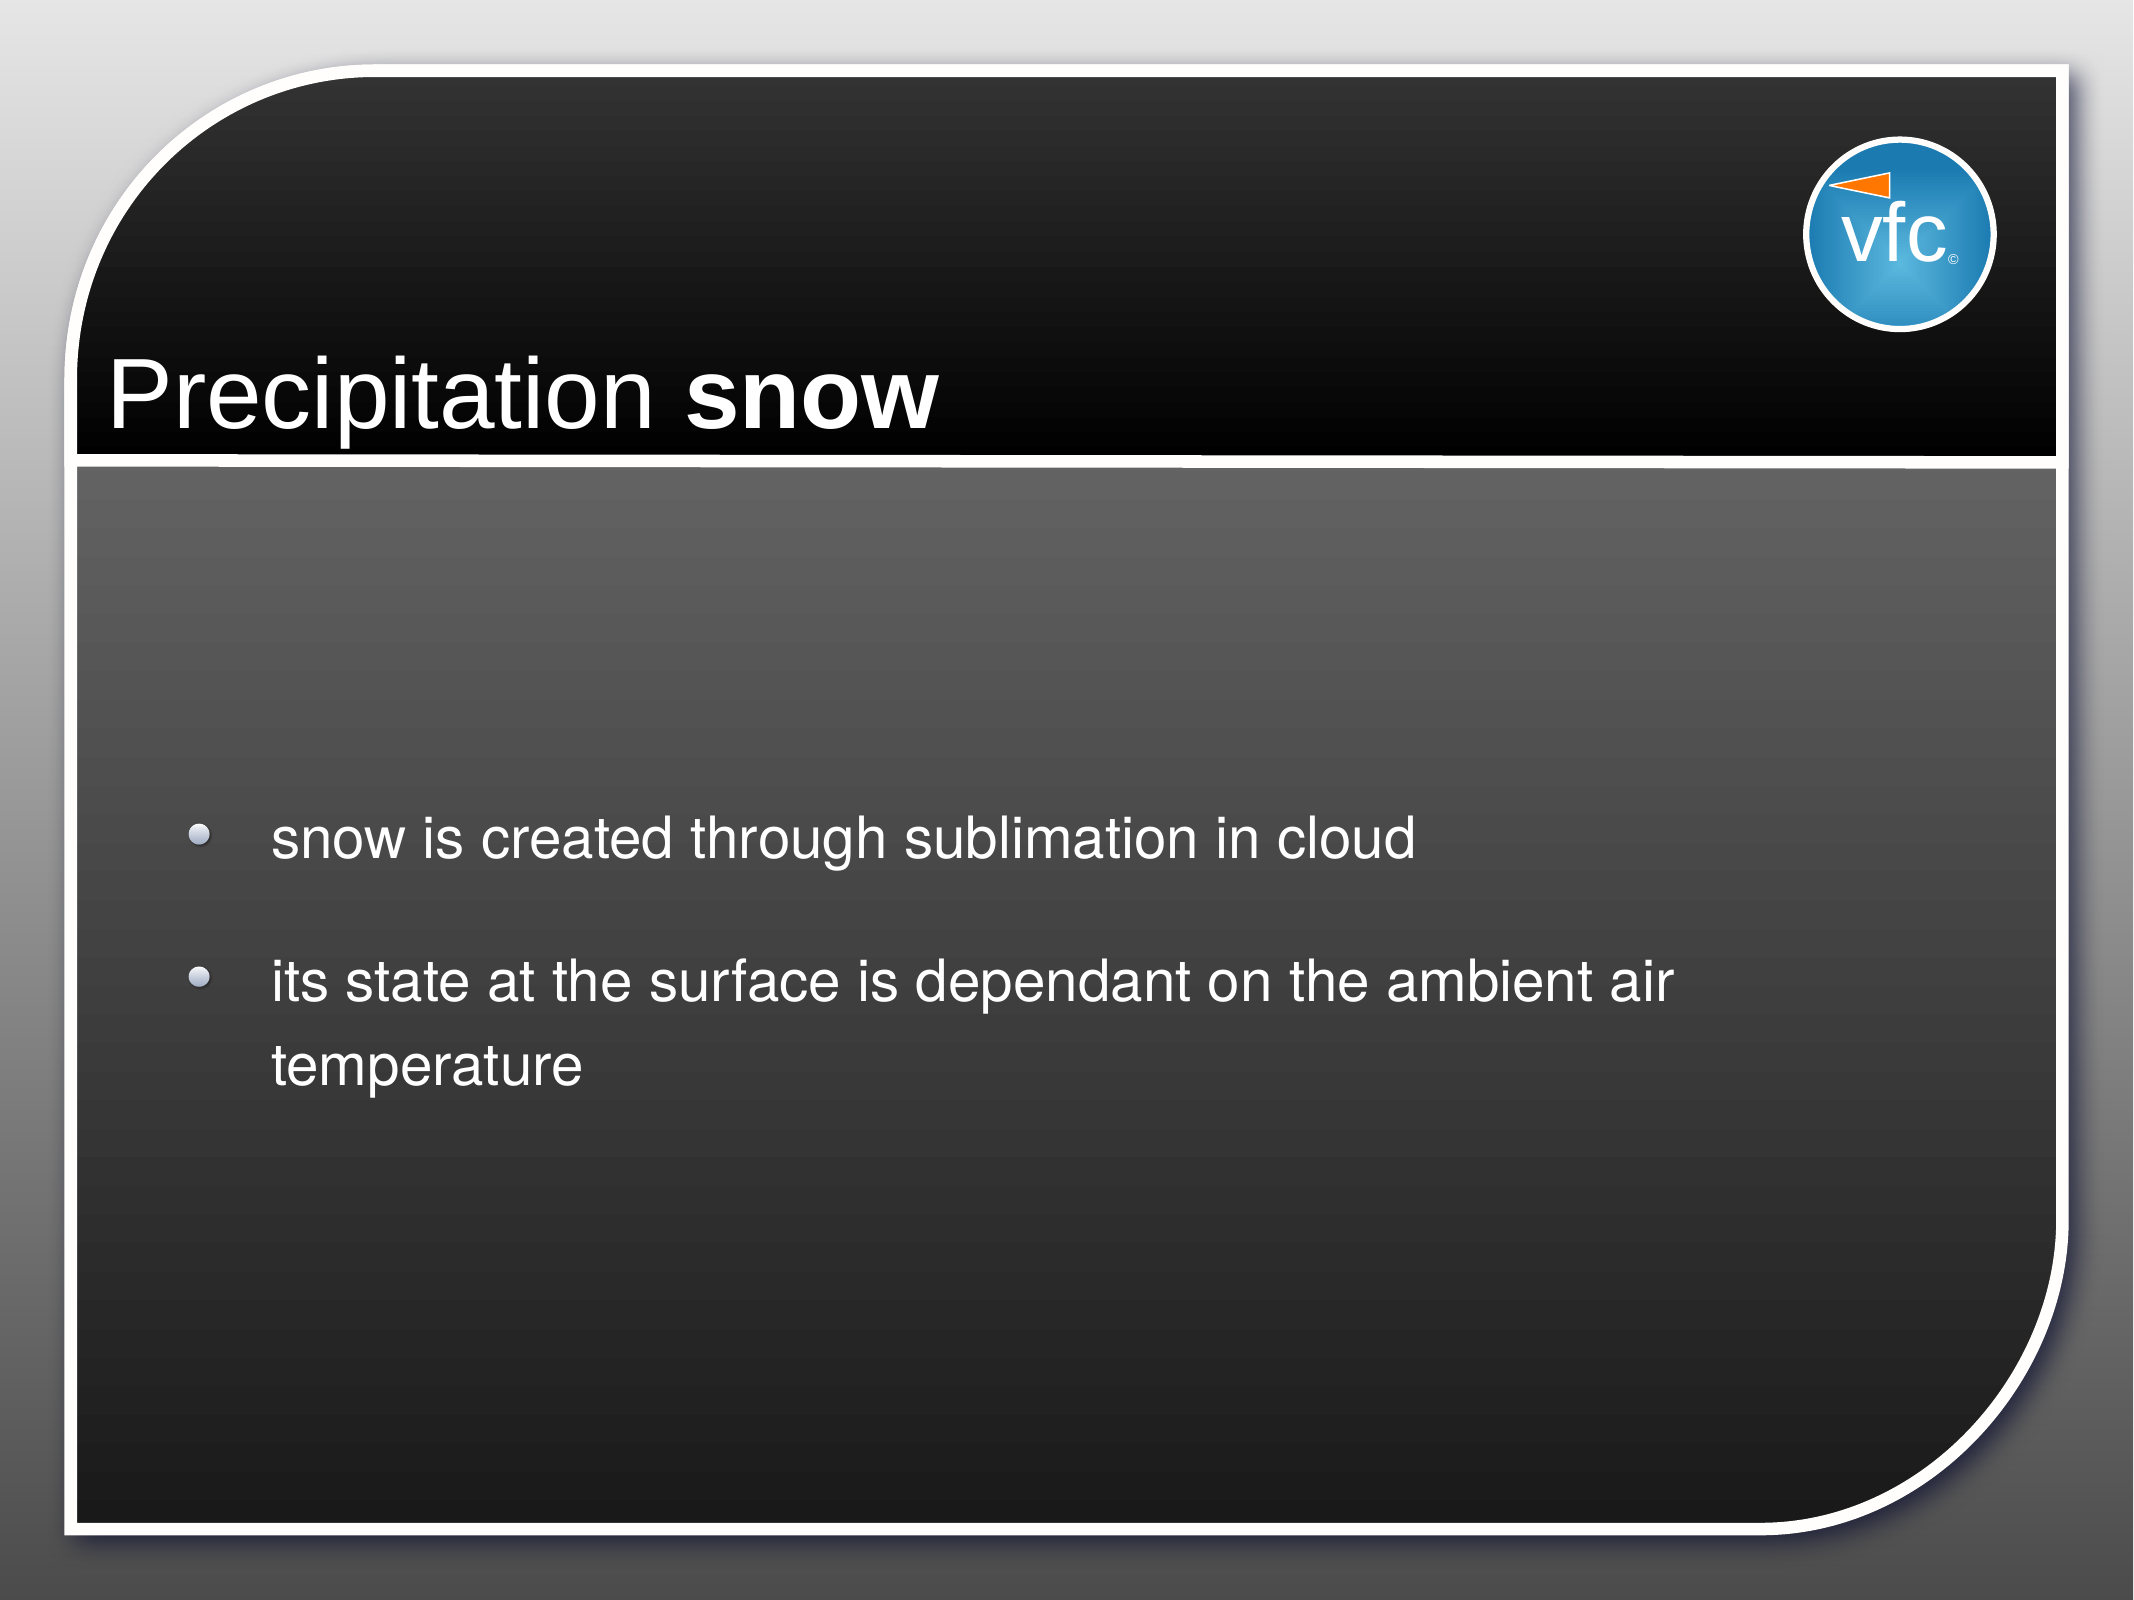

vfc©

# Precipitation snow
snow is created through sublimation in cloud
its state at the surface is dependant on the ambient air temperature